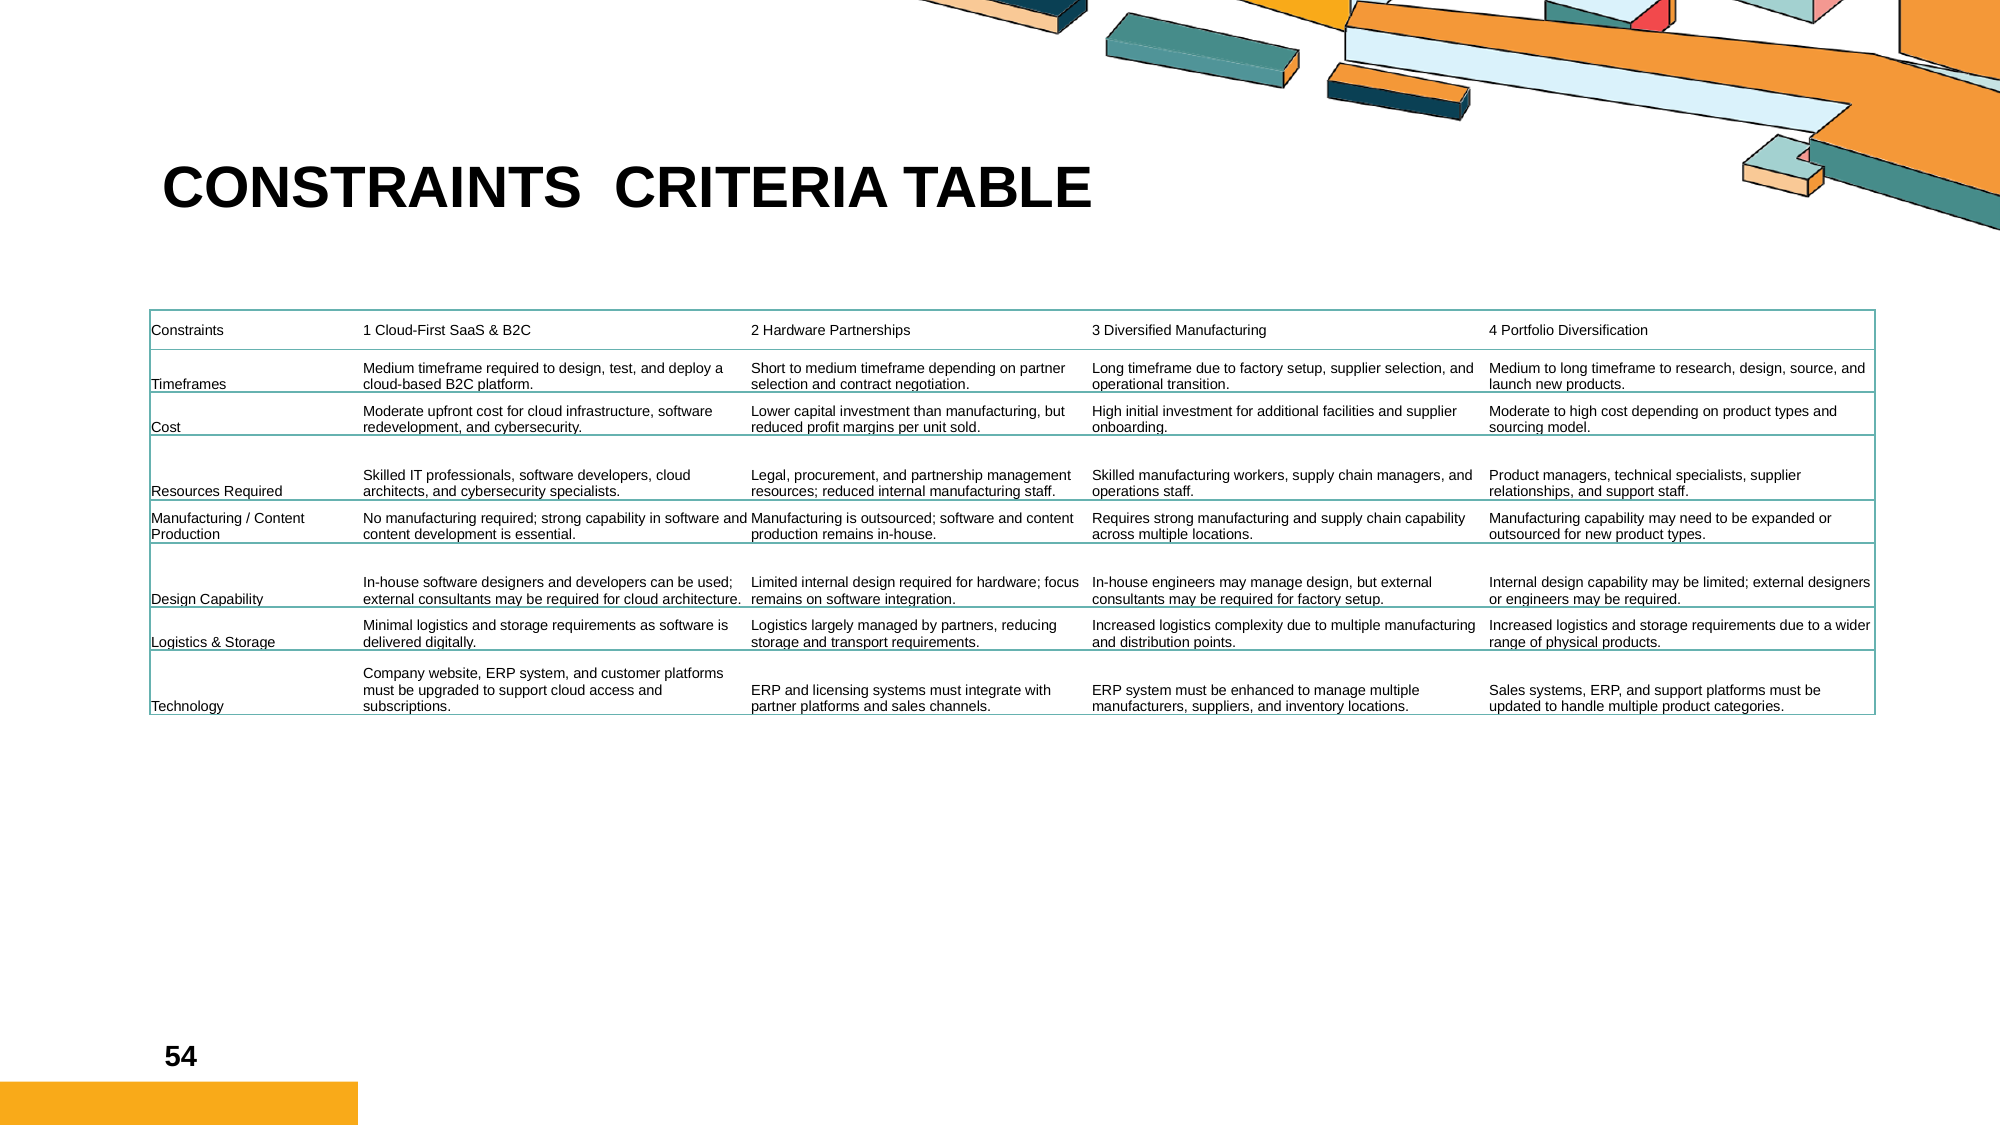

# constraints  criteria table
| Constraints | 1 Cloud-First SaaS & B2C | 2 Hardware Partnerships | 3 Diversified Manufacturing | 4 Portfolio Diversification |
| --- | --- | --- | --- | --- |
| Timeframes | Medium timeframe required to design, test, and deploy a cloud-based B2C platform. | Short to medium timeframe depending on partner selection and contract negotiation. | Long timeframe due to factory setup, supplier selection, and operational transition. | Medium to long timeframe to research, design, source, and launch new products. |
| Cost | Moderate upfront cost for cloud infrastructure, software redevelopment, and cybersecurity. | Lower capital investment than manufacturing, but reduced profit margins per unit sold. | High initial investment for additional facilities and supplier onboarding. | Moderate to high cost depending on product types and sourcing model. |
| Resources Required | Skilled IT professionals, software developers, cloud architects, and cybersecurity specialists. | Legal, procurement, and partnership management resources; reduced internal manufacturing staff. | Skilled manufacturing workers, supply chain managers, and operations staff. | Product managers, technical specialists, supplier relationships, and support staff. |
| Manufacturing / Content Production | No manufacturing required; strong capability in software and content development is essential. | Manufacturing is outsourced; software and content production remains in-house. | Requires strong manufacturing and supply chain capability across multiple locations. | Manufacturing capability may need to be expanded or outsourced for new product types. |
| Design Capability | In-house software designers and developers can be used; external consultants may be required for cloud architecture. | Limited internal design required for hardware; focus remains on software integration. | In-house engineers may manage design, but external consultants may be required for factory setup. | Internal design capability may be limited; external designers or engineers may be required. |
| Logistics & Storage | Minimal logistics and storage requirements as software is delivered digitally. | Logistics largely managed by partners, reducing storage and transport requirements. | Increased logistics complexity due to multiple manufacturing and distribution points. | Increased logistics and storage requirements due to a wider range of physical products. |
| Technology | Company website, ERP system, and customer platforms must be upgraded to support cloud access and subscriptions. | ERP and licensing systems must integrate with partner platforms and sales channels. | ERP system must be enhanced to manage multiple manufacturers, suppliers, and inventory locations. | Sales systems, ERP, and support platforms must be updated to handle multiple product categories. |
54